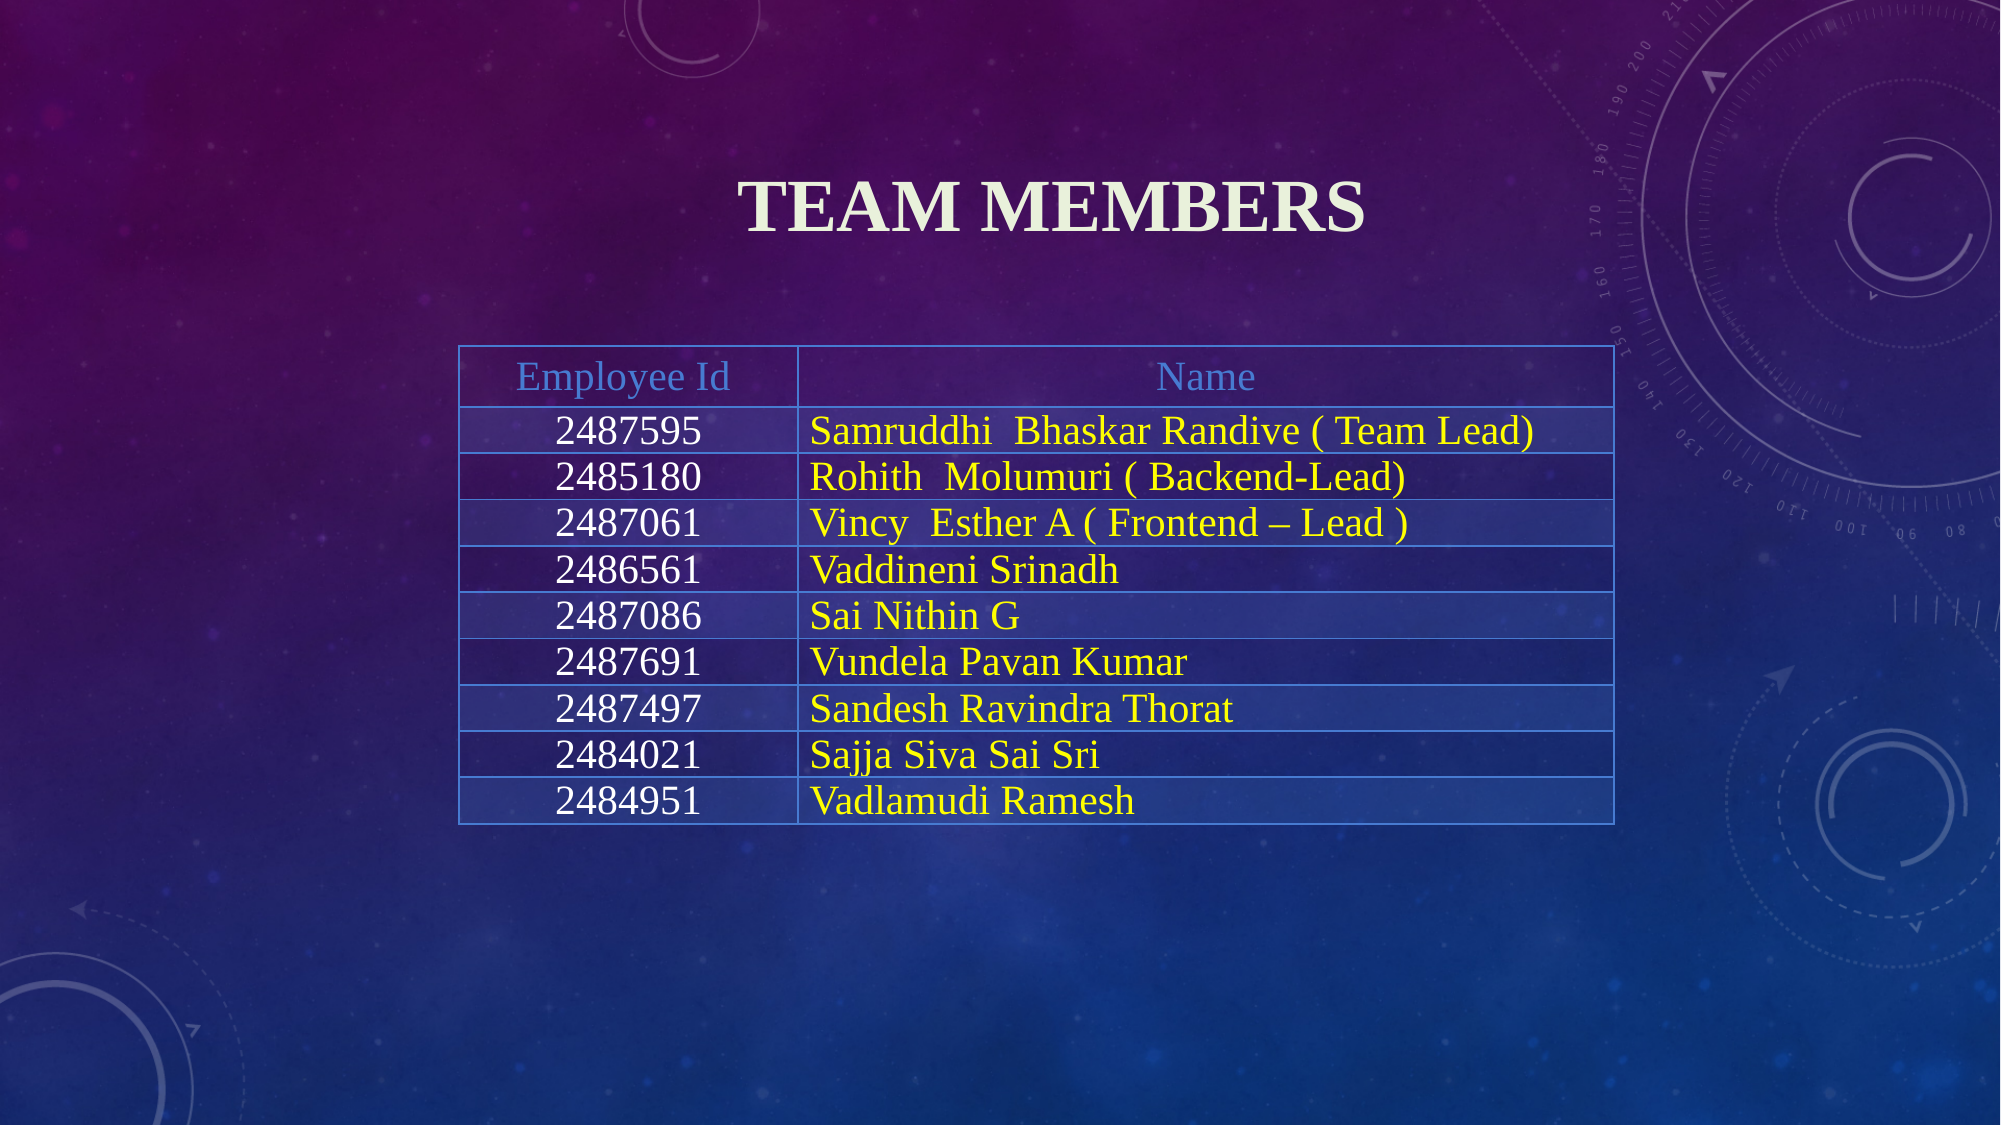

# Team Members
| Employee Id | Name |
| --- | --- |
| 2487595 | Samruddhi Bhaskar Randive ( Team Lead) |
| 2485180 | Rohith Molumuri ( Backend-Lead) |
| 2487061 | Vincy Esther A ( Frontend – Lead ) |
| 2486561 | Vaddineni Srinadh |
| 2487086 | Sai Nithin G |
| 2487691 | Vundela Pavan Kumar |
| 2487497 | Sandesh Ravindra Thorat |
| 2484021 | Sajja Siva Sai Sri |
| 2484951 | Vadlamudi Ramesh |